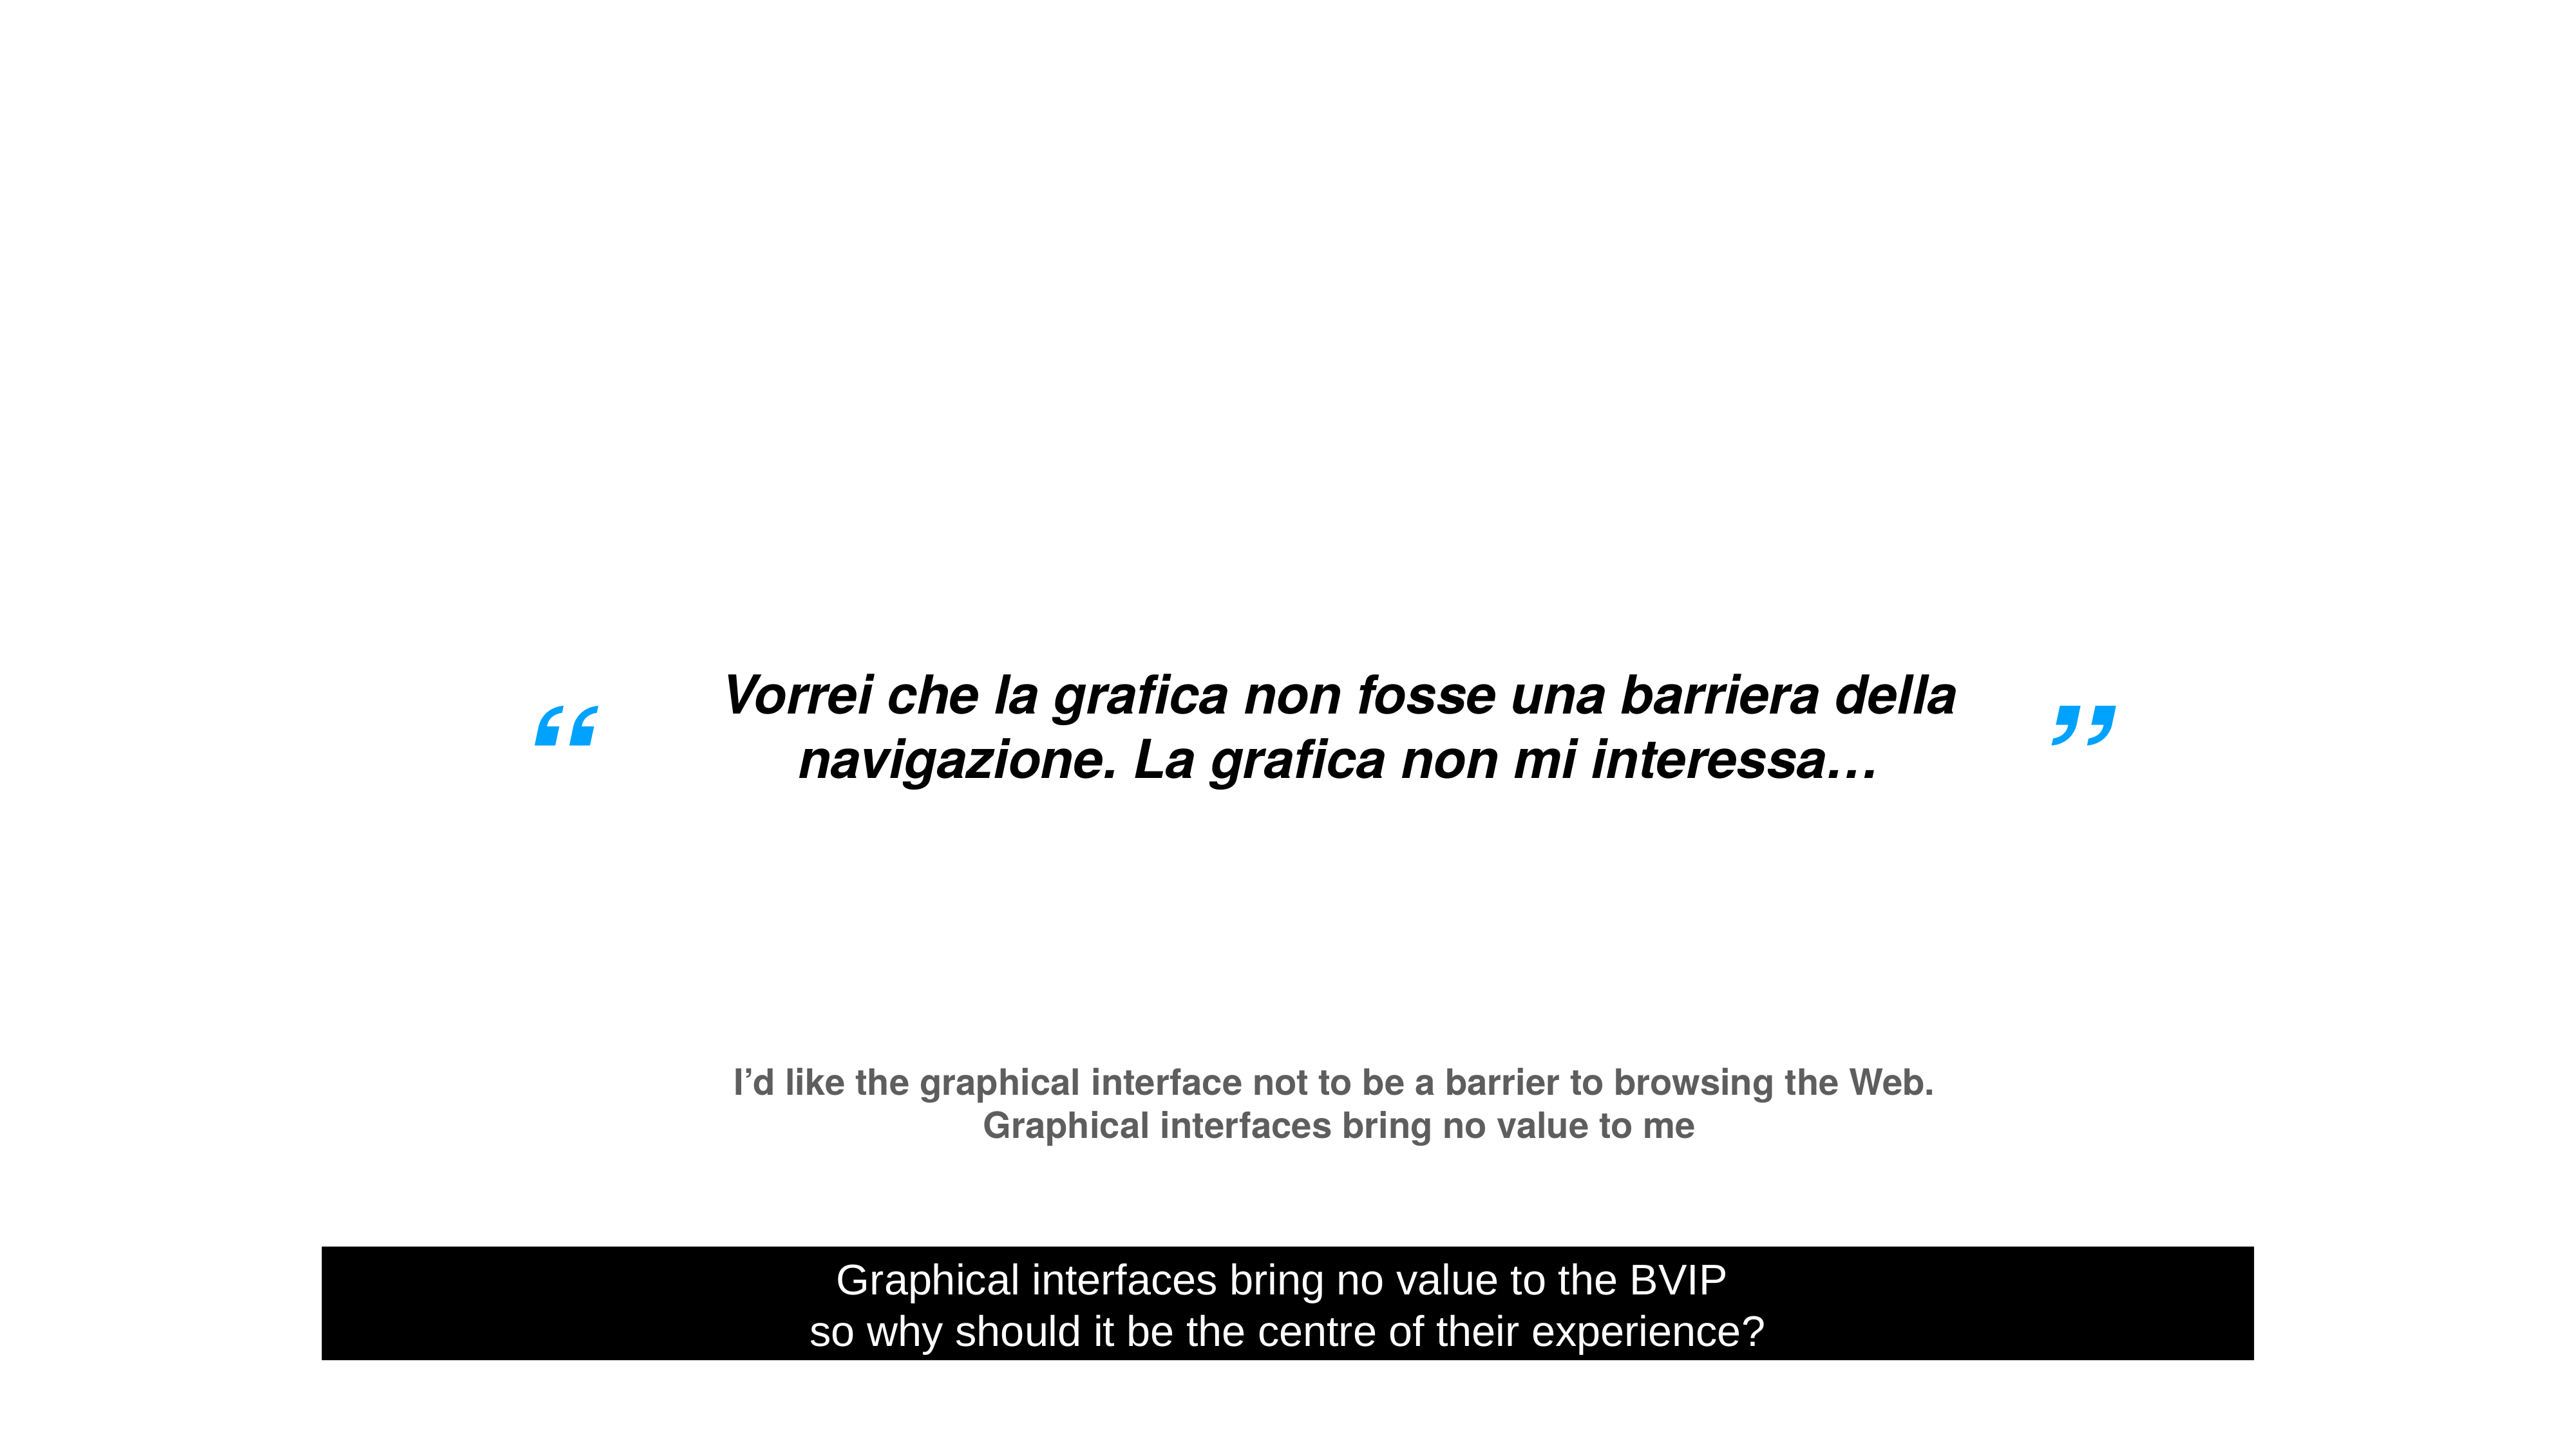

Vorrei che la grafica non fosse una barriera della navigazione. La grafica non mi interessa…
“
”
I’d like the graphical interface not to be a barrier to browsing the Web.  Graphical interfaces bring no value to me
Graphical interfaces bring no value to the BVIP
so why should it be the centre of their experience?